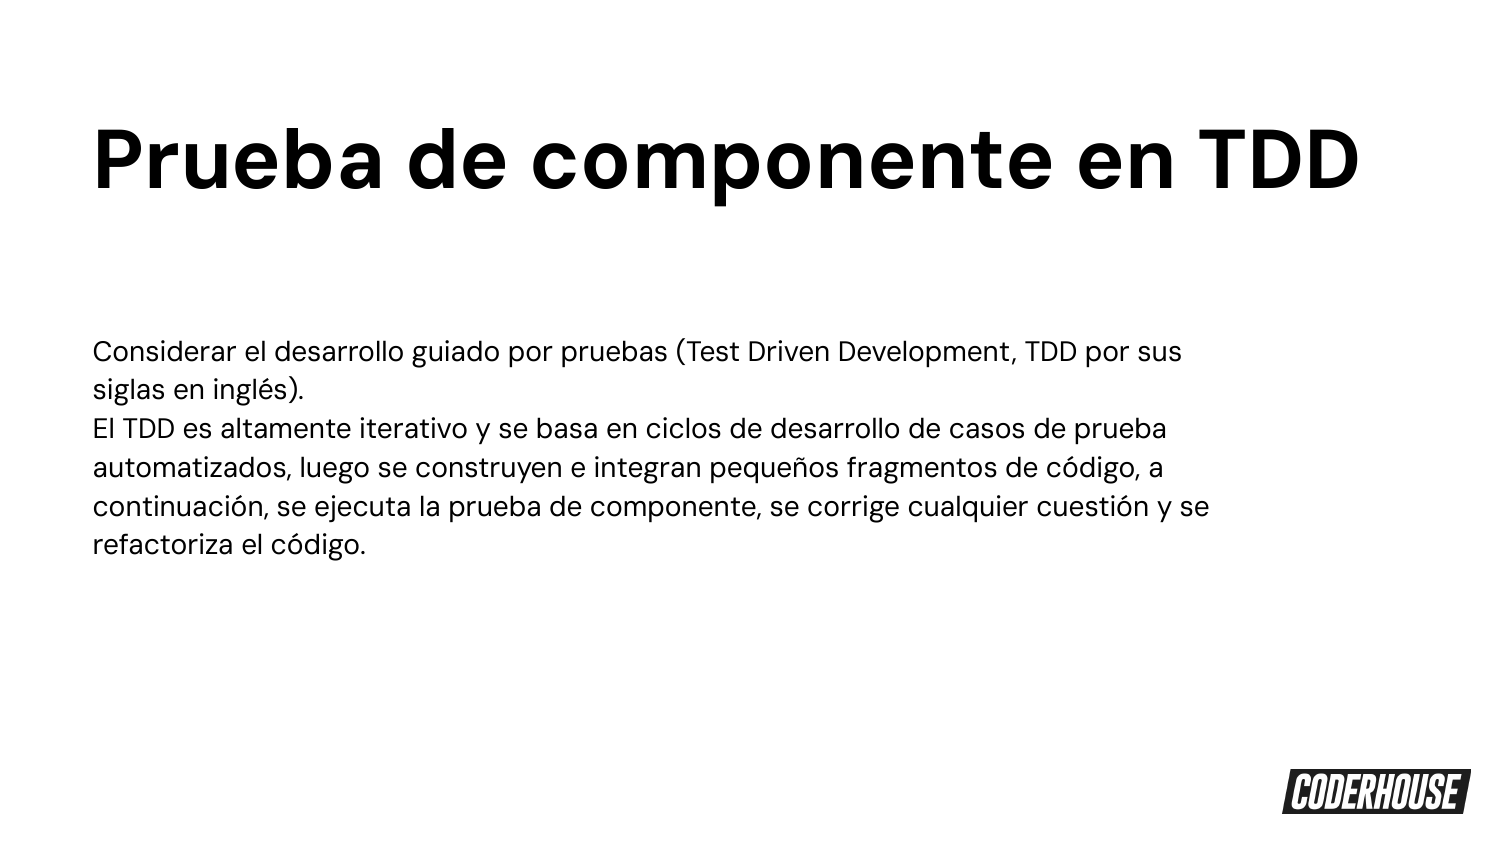

Prueba de componente en TDD
Considerar el desarrollo guiado por pruebas (Test Driven Development, TDD por sus siglas en inglés).
El TDD es altamente iterativo y se basa en ciclos de desarrollo de casos de prueba
automatizados, luego se construyen e integran pequeños fragmentos de código, a continuación, se ejecuta la prueba de componente, se corrige cualquier cuestión y se refactoriza el código.